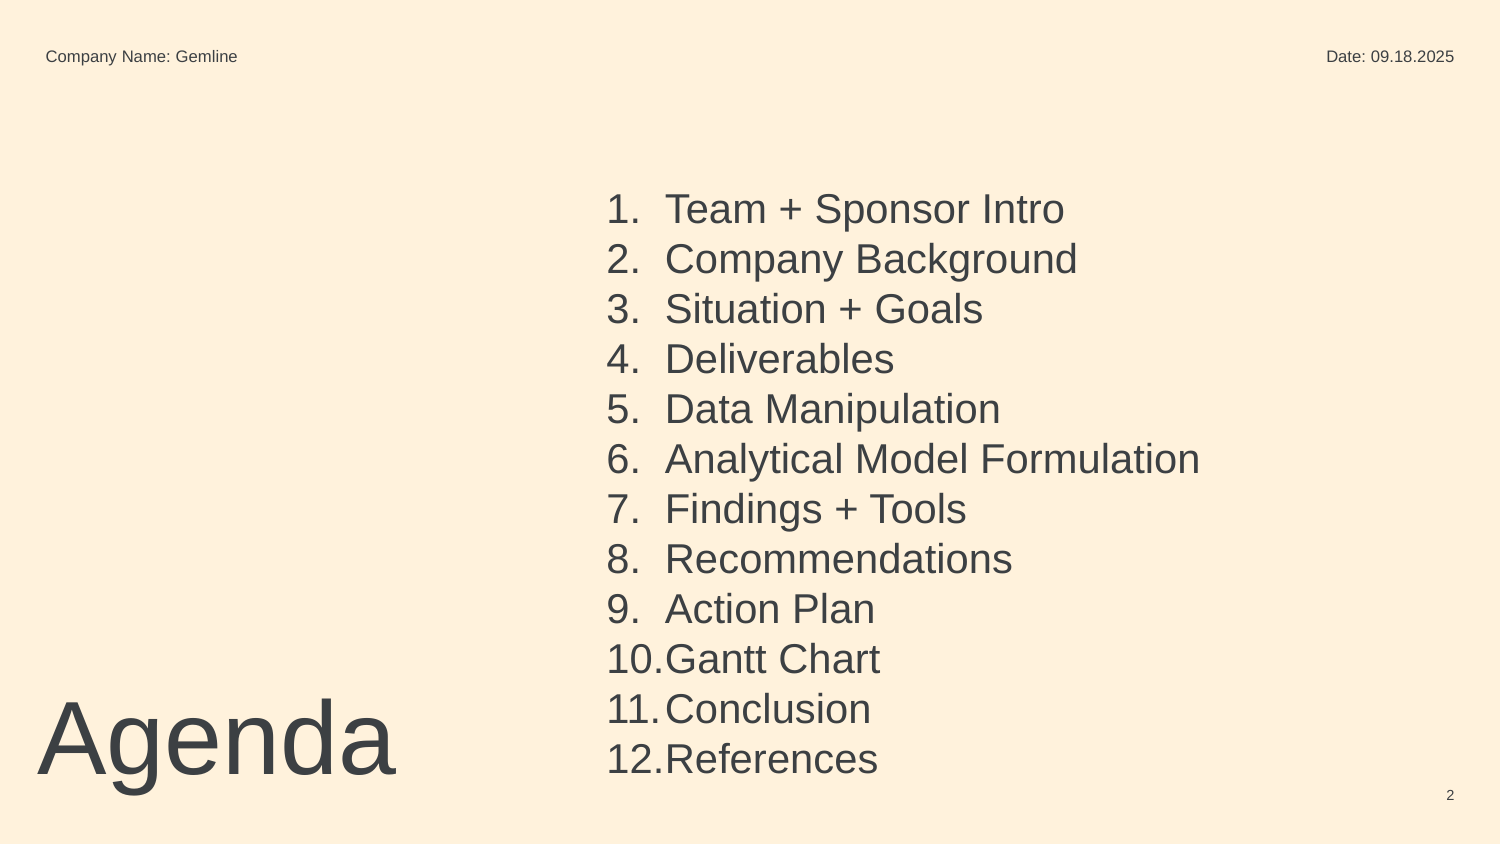

Company Name: Gemline
Date: 09.18.2025

Team + Sponsor Intro
Company Background
Situation + Goals
Deliverables
Data Manipulation
Analytical Model Formulation
Findings + Tools
Recommendations
Action Plan
Gantt Chart
Conclusion
References
# Agenda
2